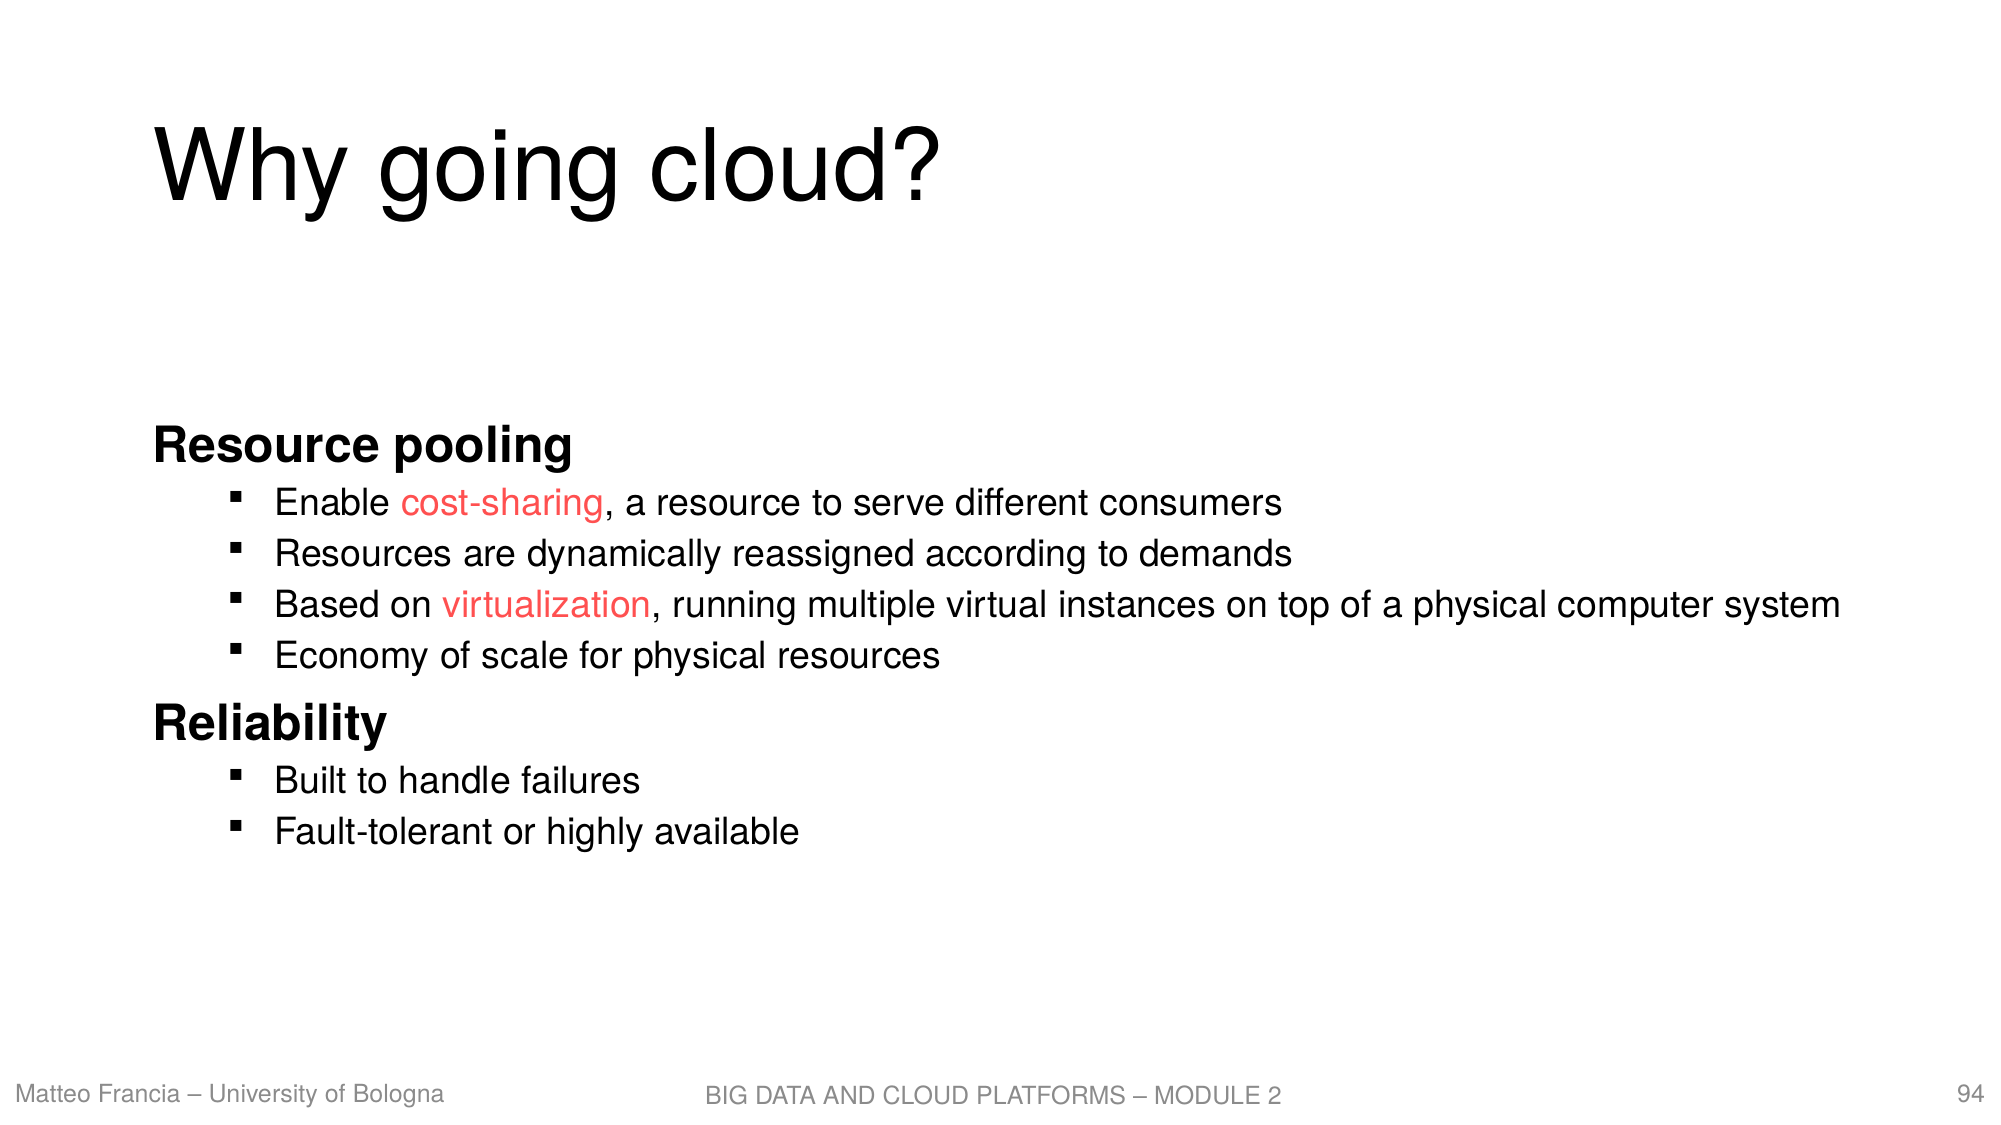

# Why going cloud?
Resource pooling
Enable cost-sharing, a resource to serve different consumers
Resources are dynamically reassigned according to demands
Based on virtualization, running multiple virtual instances on top of a physical computer system
Economy of scale for physical resources
Reliability
Built to handle failures
Fault-tolerant or highly available

94
Matteo Francia – University of Bologna